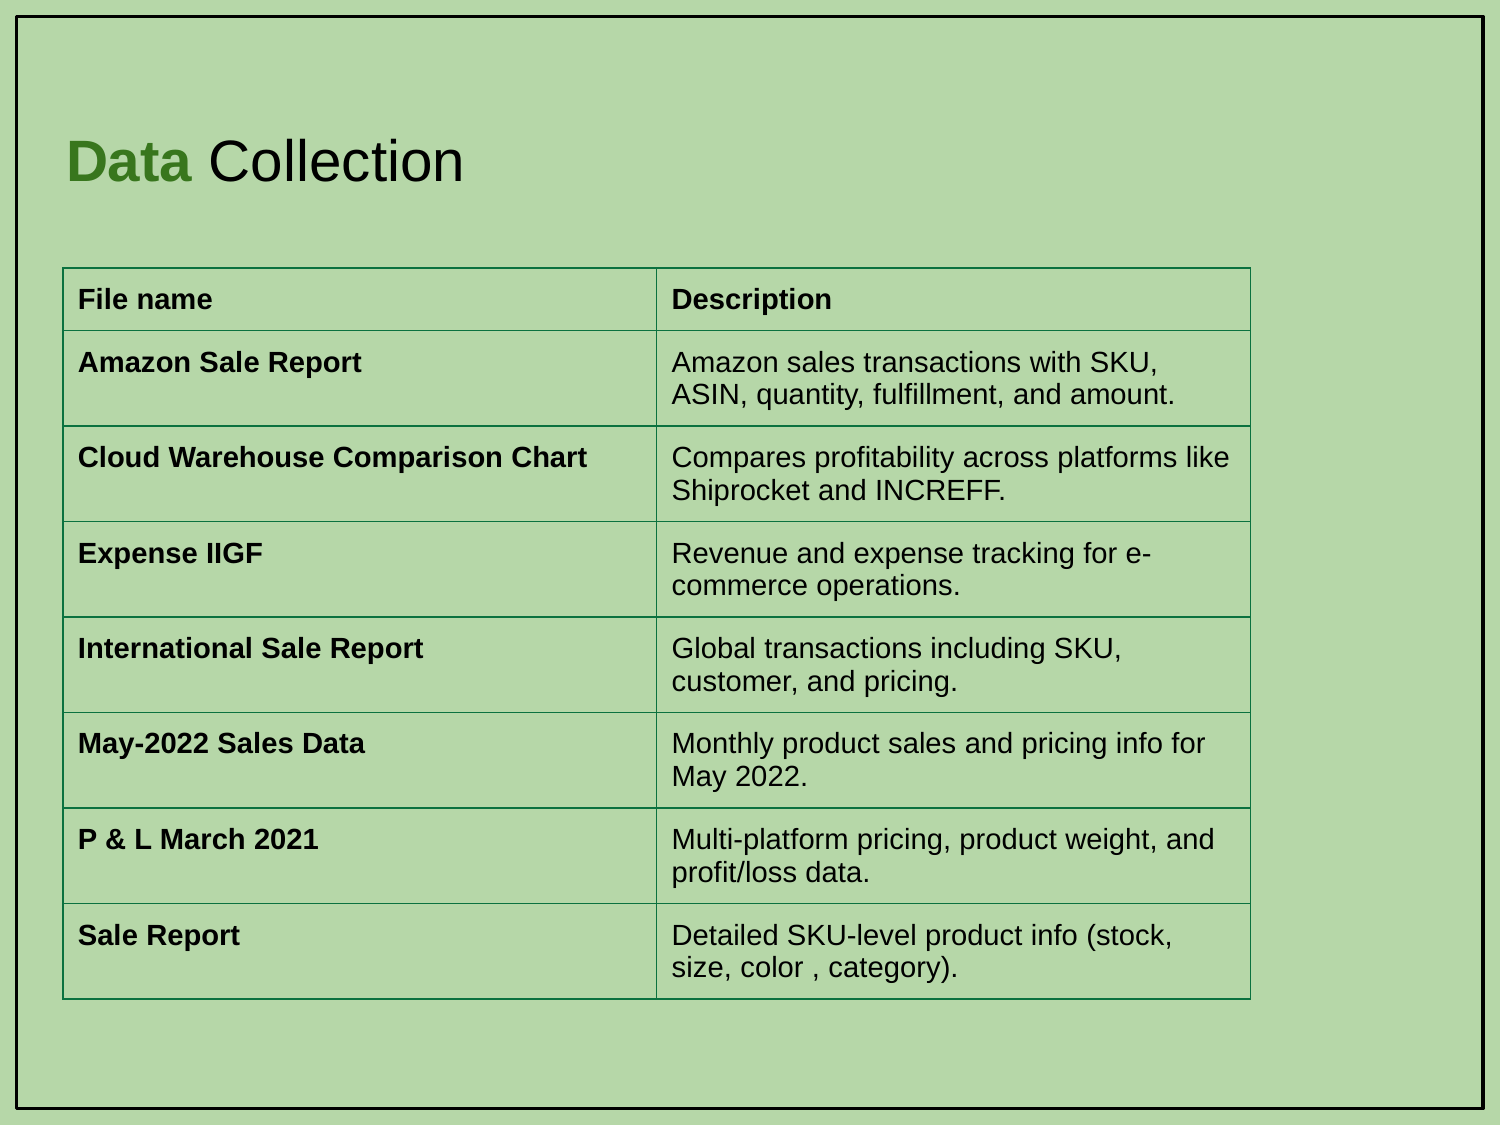

# Data Collection
| File name | Description |
| --- | --- |
| Amazon Sale Report | Amazon sales transactions with SKU, ASIN, quantity, fulfillment, and amount. |
| Cloud Warehouse Comparison Chart | Compares profitability across platforms like Shiprocket and INCREFF. |
| Expense IIGF | Revenue and expense tracking for e-commerce operations. |
| International Sale Report | Global transactions including SKU, customer, and pricing. |
| May-2022 Sales Data | Monthly product sales and pricing info for May 2022. |
| P & L March 2021 | Multi-platform pricing, product weight, and profit/loss data. |
| Sale Report | Detailed SKU-level product info (stock, size, color , category). |